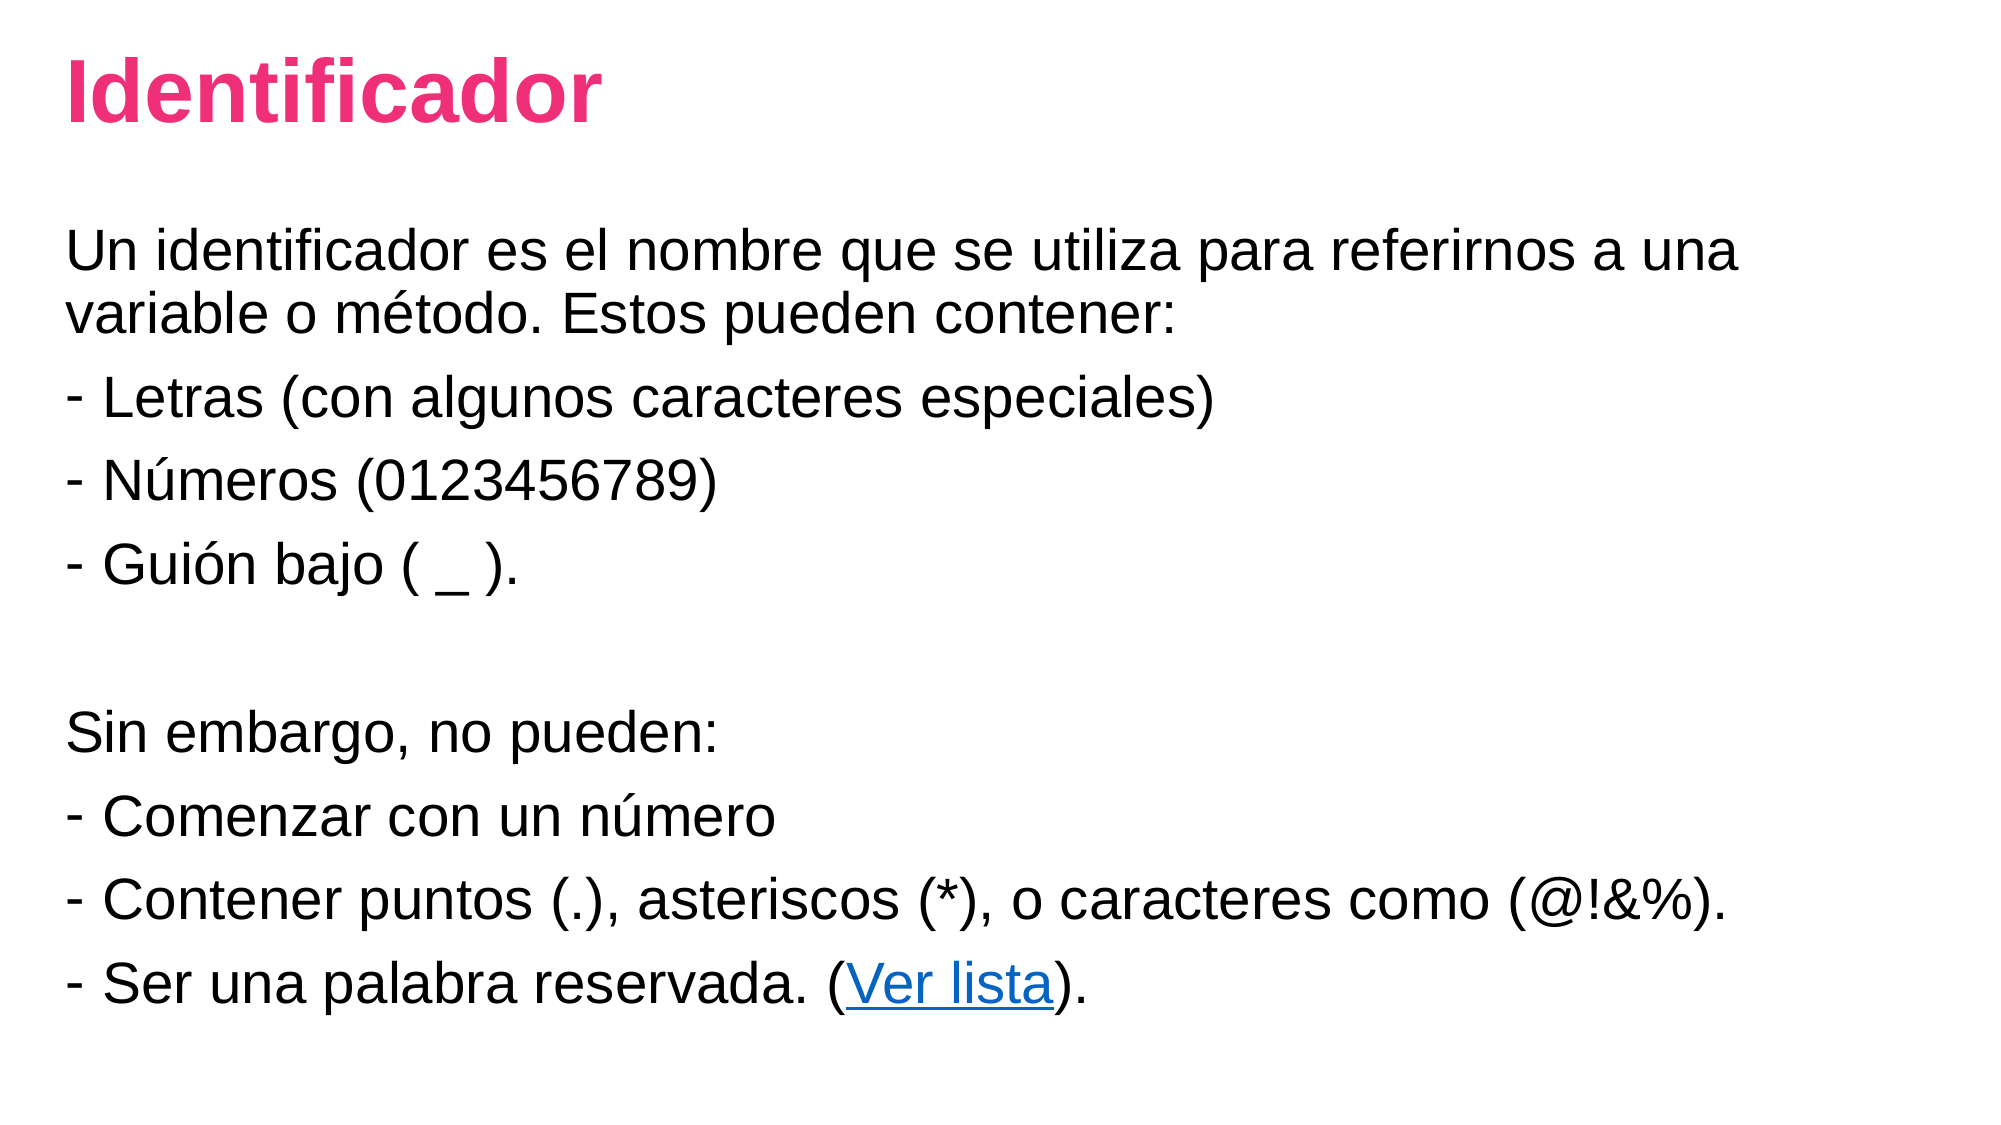

# Identificador
Un identificador es el nombre que se utiliza para referirnos a una variable o método. Estos pueden contener:
Letras (con algunos caracteres especiales)
Números (0123456789)
Guión bajo ( _ ).

Sin embargo, no pueden:
Comenzar con un número
Contener puntos (.), asteriscos (*), o caracteres como (@!&%).
Ser una palabra reservada. (Ver lista).